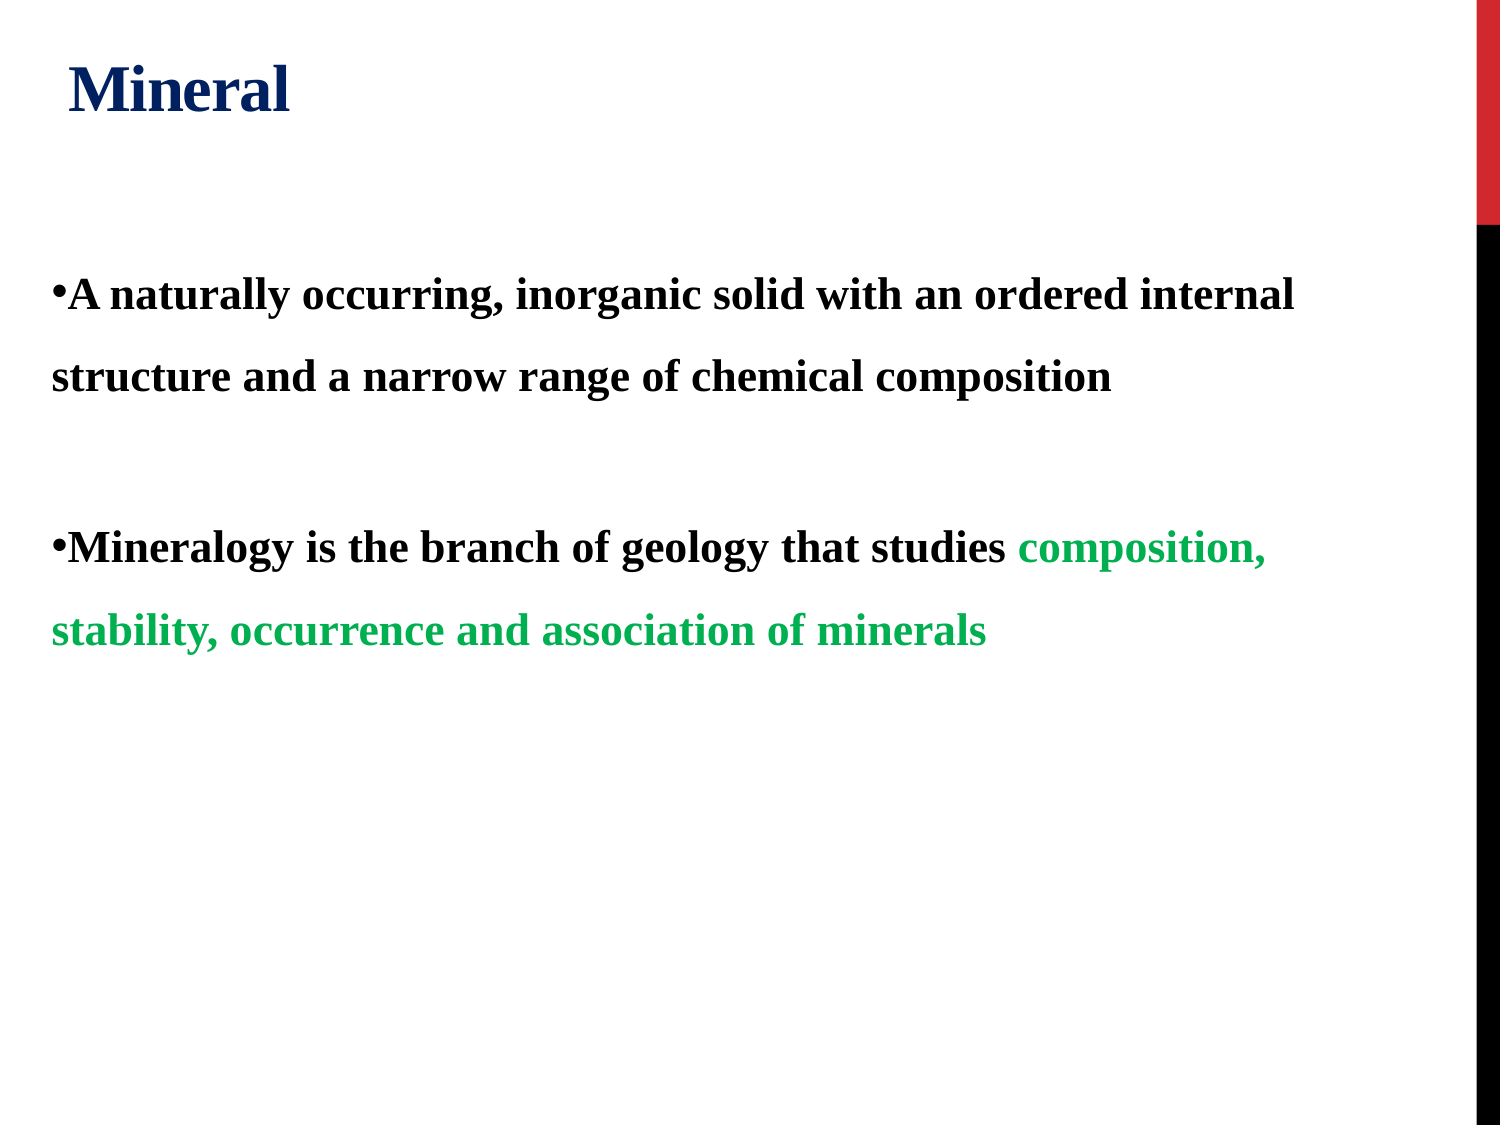

# Mineral
A naturally occurring, inorganic solid with an ordered internal structure and a narrow range of chemical composition

Mineralogy is the branch of geology that studies composition, stability, occurrence and association of minerals